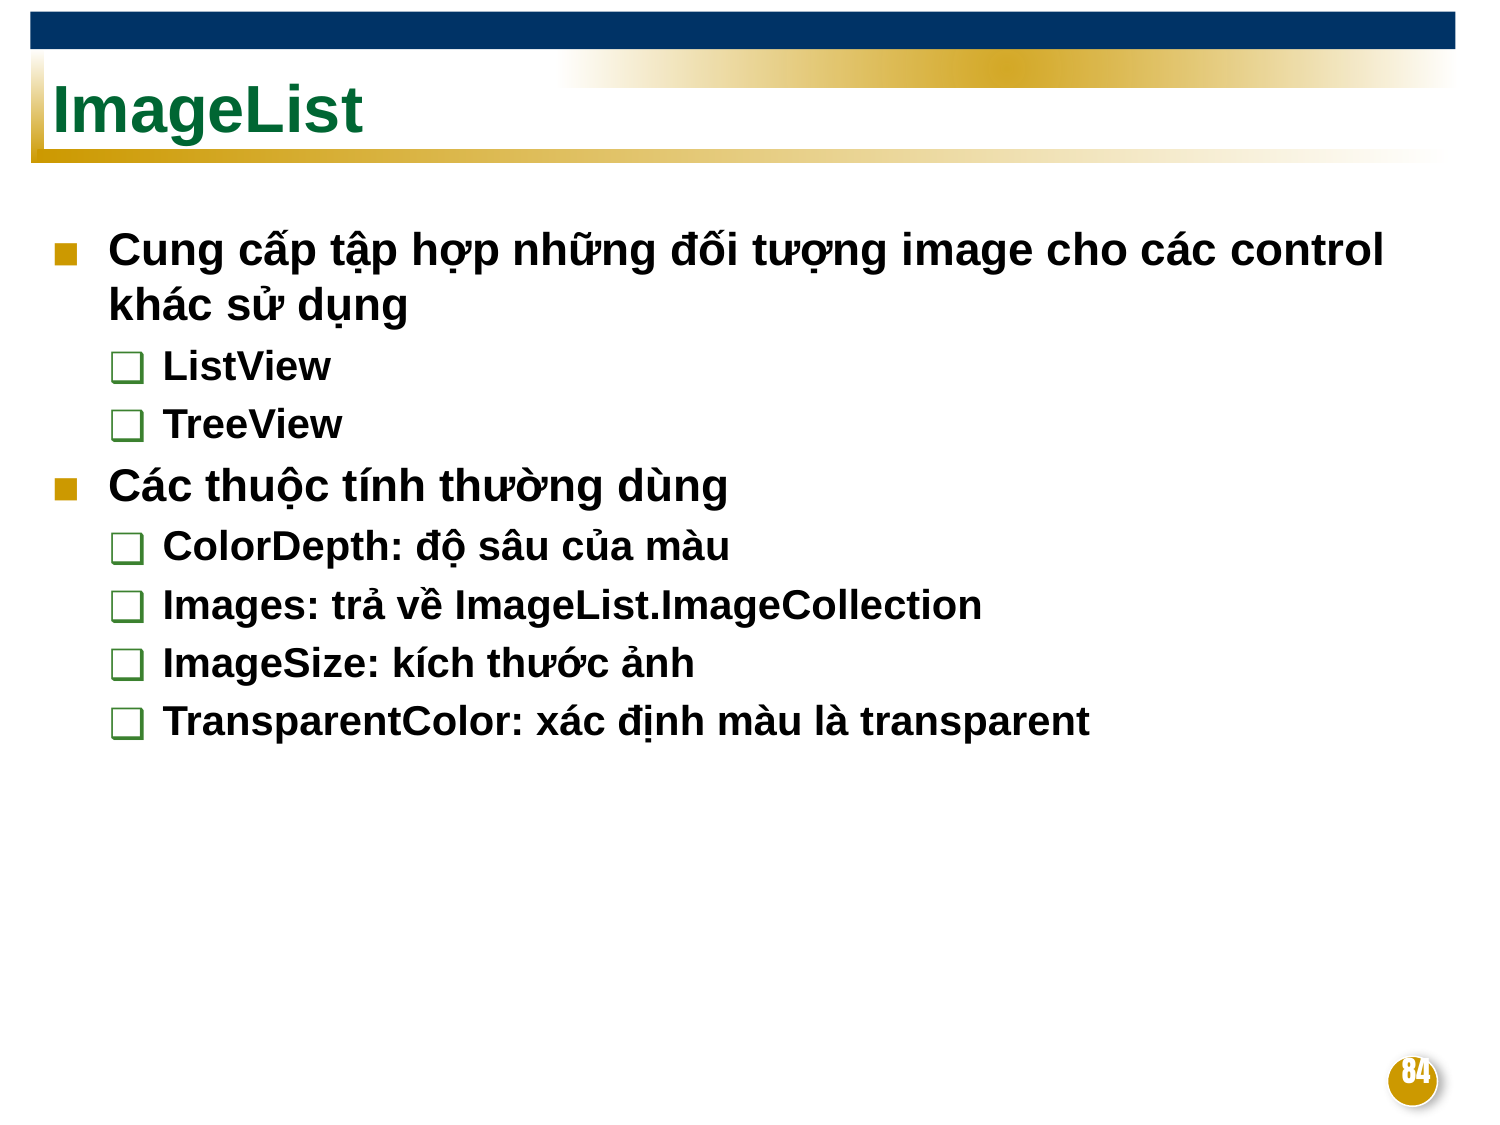

# ImageList
Cung cấp tập hợp những đối tượng image cho các control khác sử dụng
ListView
TreeView
Các thuộc tính thường dùng
ColorDepth: độ sâu của màu
Images: trả về ImageList.ImageCollection
ImageSize: kích thước ảnh
TransparentColor: xác định màu là transparent
84